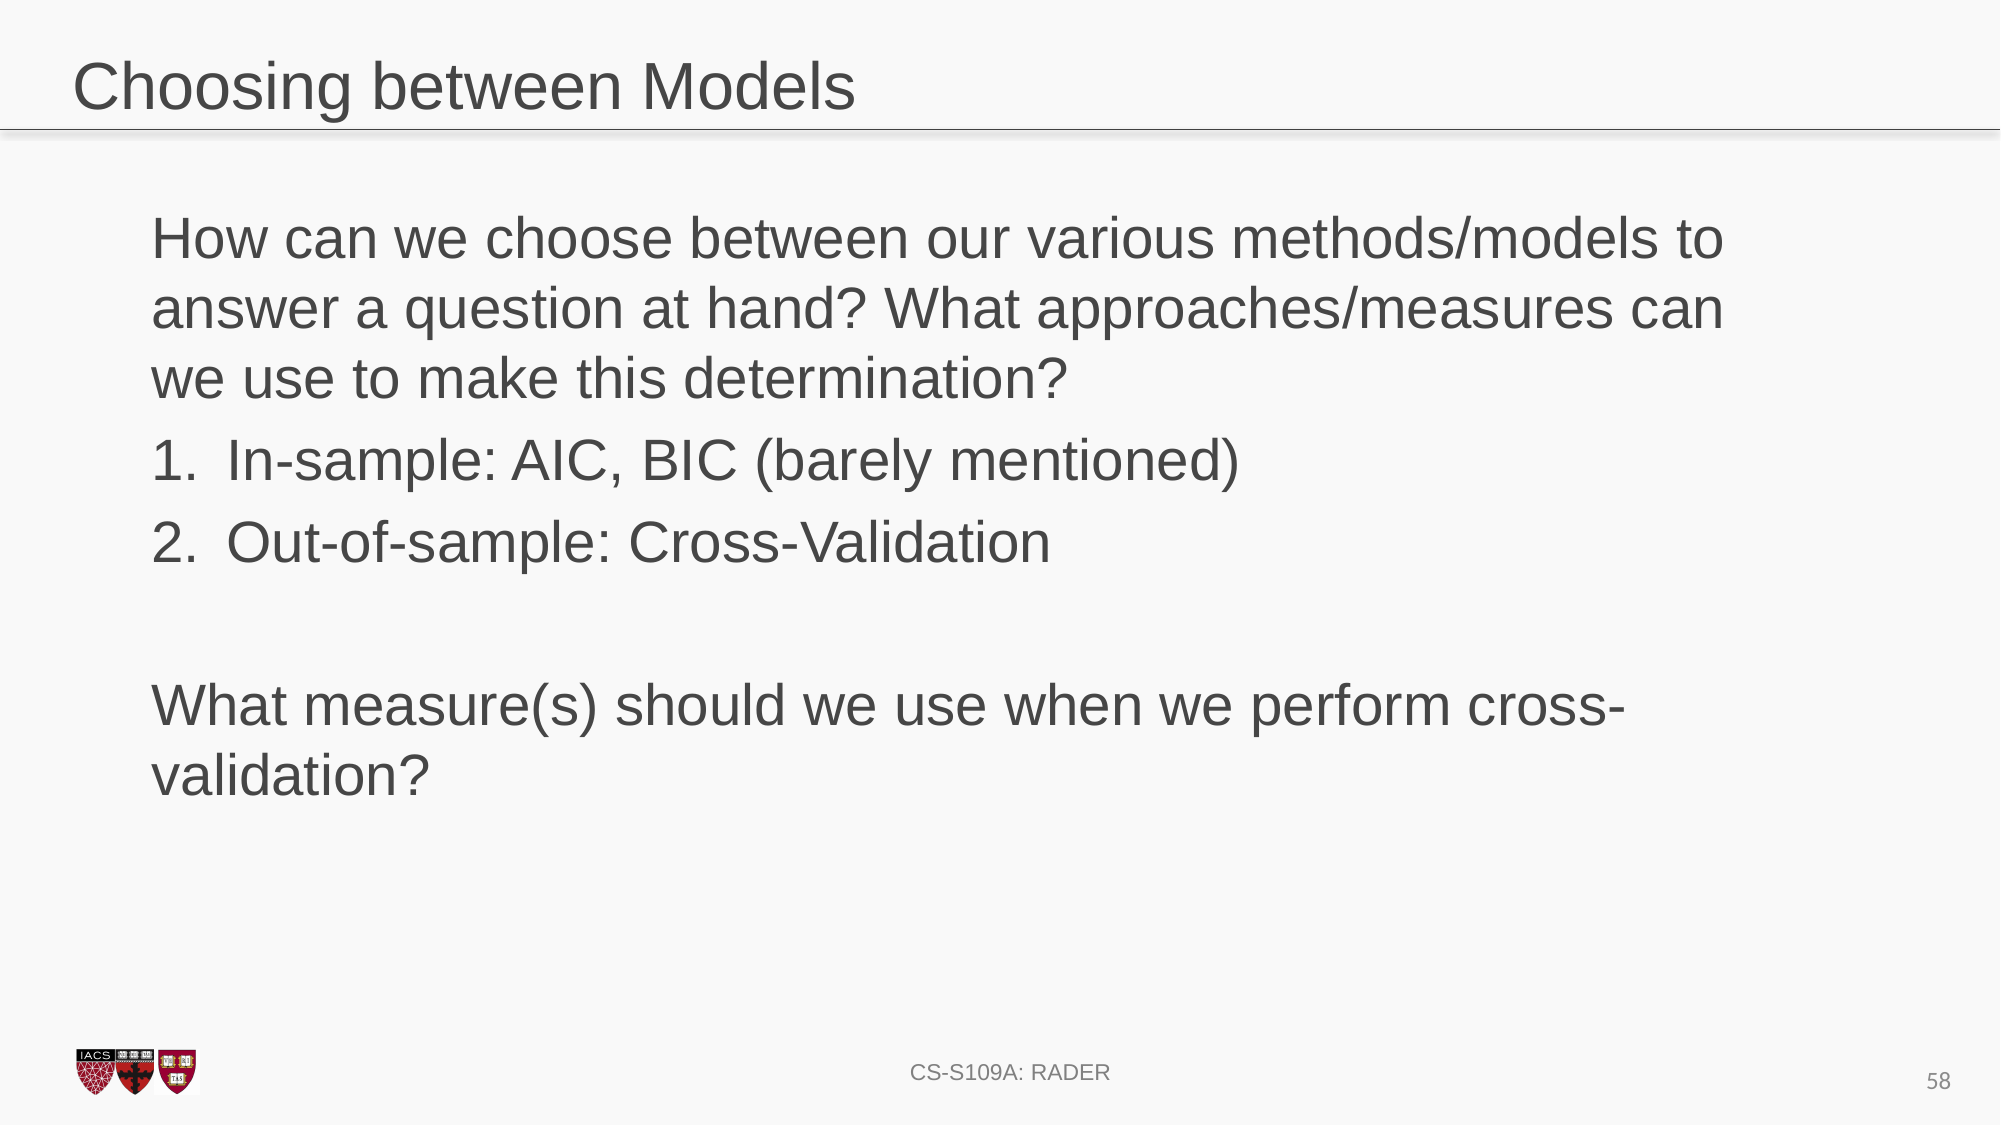

# Choosing between Models
How can we choose between our various methods/models to answer a question at hand? What approaches/measures can we use to make this determination?
In-sample: AIC, BIC (barely mentioned)
Out-of-sample: Cross-Validation

What measure(s) should we use when we perform cross-validation?

58